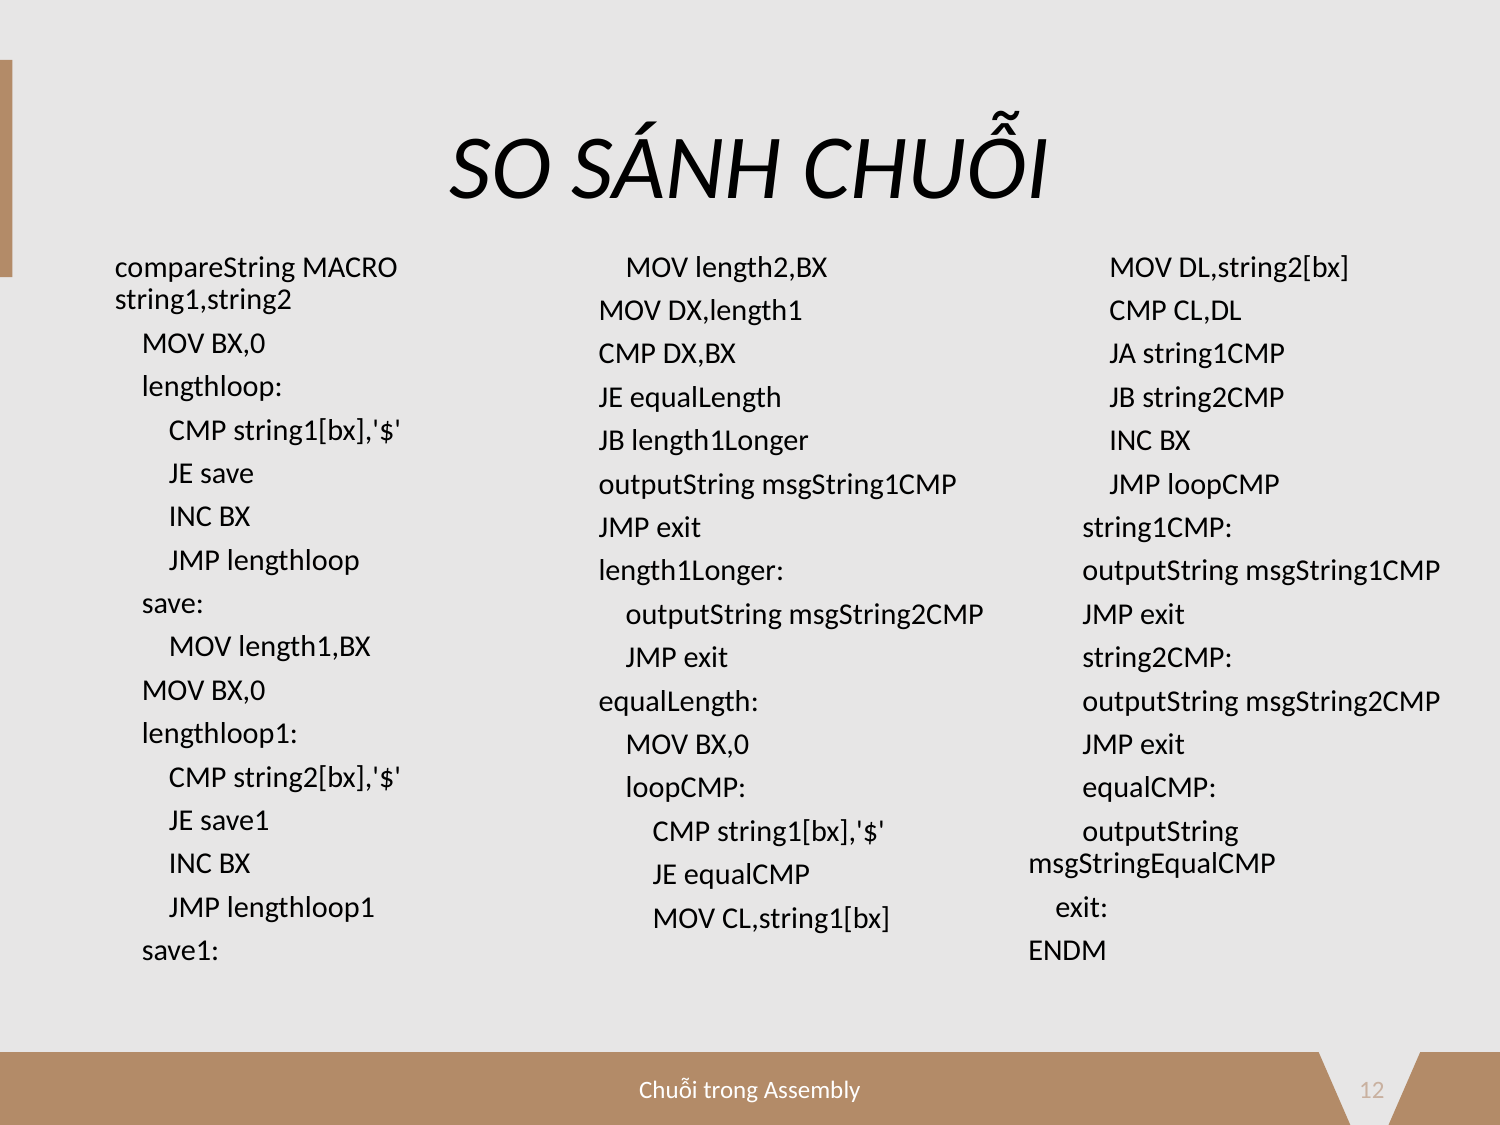

# SO SÁNH CHUỖI
compareString MACRO string1,string2
    MOV BX,0
    lengthloop:
        CMP string1[bx],'$'
        JE save
        INC BX
        JMP lengthloop
    save:
        MOV length1,BX
    MOV BX,0
    lengthloop1:
        CMP string2[bx],'$'
        JE save1
        INC BX
        JMP lengthloop1
    save1:
        MOV length2,BX
    MOV DX,length1
    CMP DX,BX
    JE equalLength
    JB length1Longer
    outputString msgString1CMP
    JMP exit
    length1Longer:
        outputString msgString2CMP
        JMP exit
    equalLength:
        MOV BX,0
        loopCMP:
            CMP string1[bx],'$'
            JE equalCMP
            MOV CL,string1[bx]
            MOV DL,string2[bx]
            CMP CL,DL
            JA string1CMP
            JB string2CMP
            INC BX
            JMP loopCMP
        string1CMP:
        outputString msgString1CMP
        JMP exit
        string2CMP:
        outputString msgString2CMP
        JMP exit
        equalCMP:
        outputString msgStringEqualCMP
    exit:
ENDM
Chuỗi trong Assembly
12